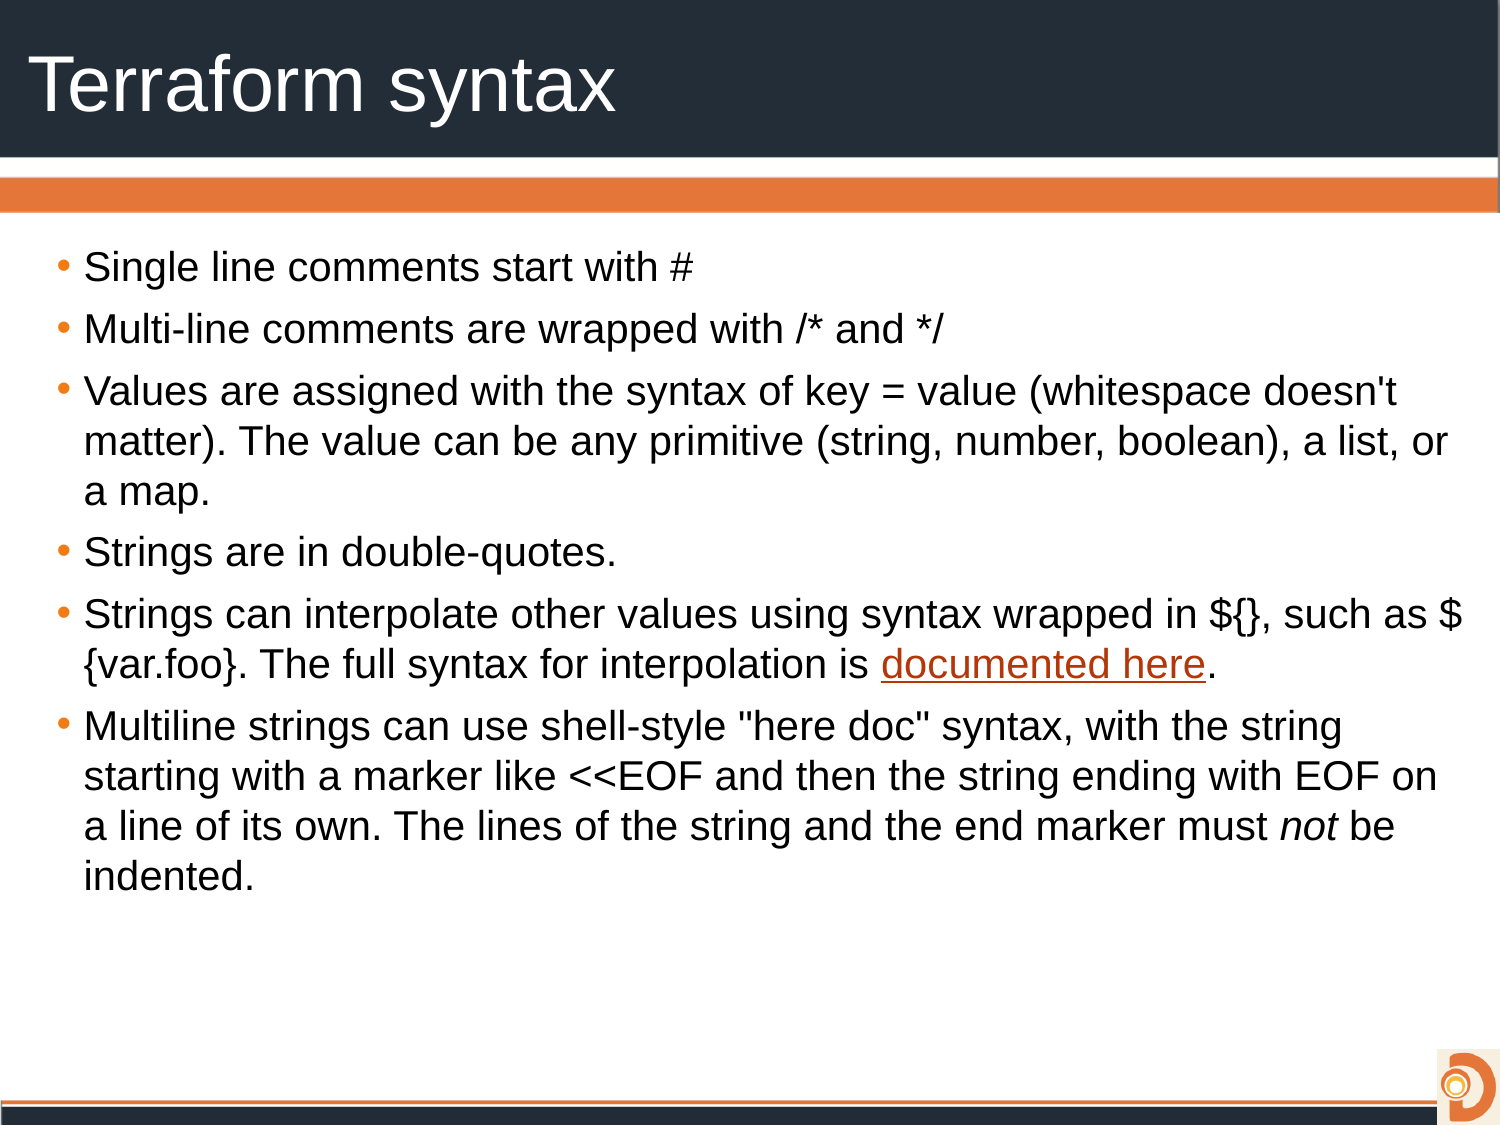

# Terraform syntax
Single line comments start with #
Multi-line comments are wrapped with /* and */
Values are assigned with the syntax of key = value (whitespace doesn't matter). The value can be any primitive (string, number, boolean), a list, or a map.
Strings are in double-quotes.
Strings can interpolate other values using syntax wrapped in ${}, such as ${var.foo}. The full syntax for interpolation is documented here.
Multiline strings can use shell-style "here doc" syntax, with the string starting with a marker like <<EOF and then the string ending with EOF on a line of its own. The lines of the string and the end marker must not be indented.